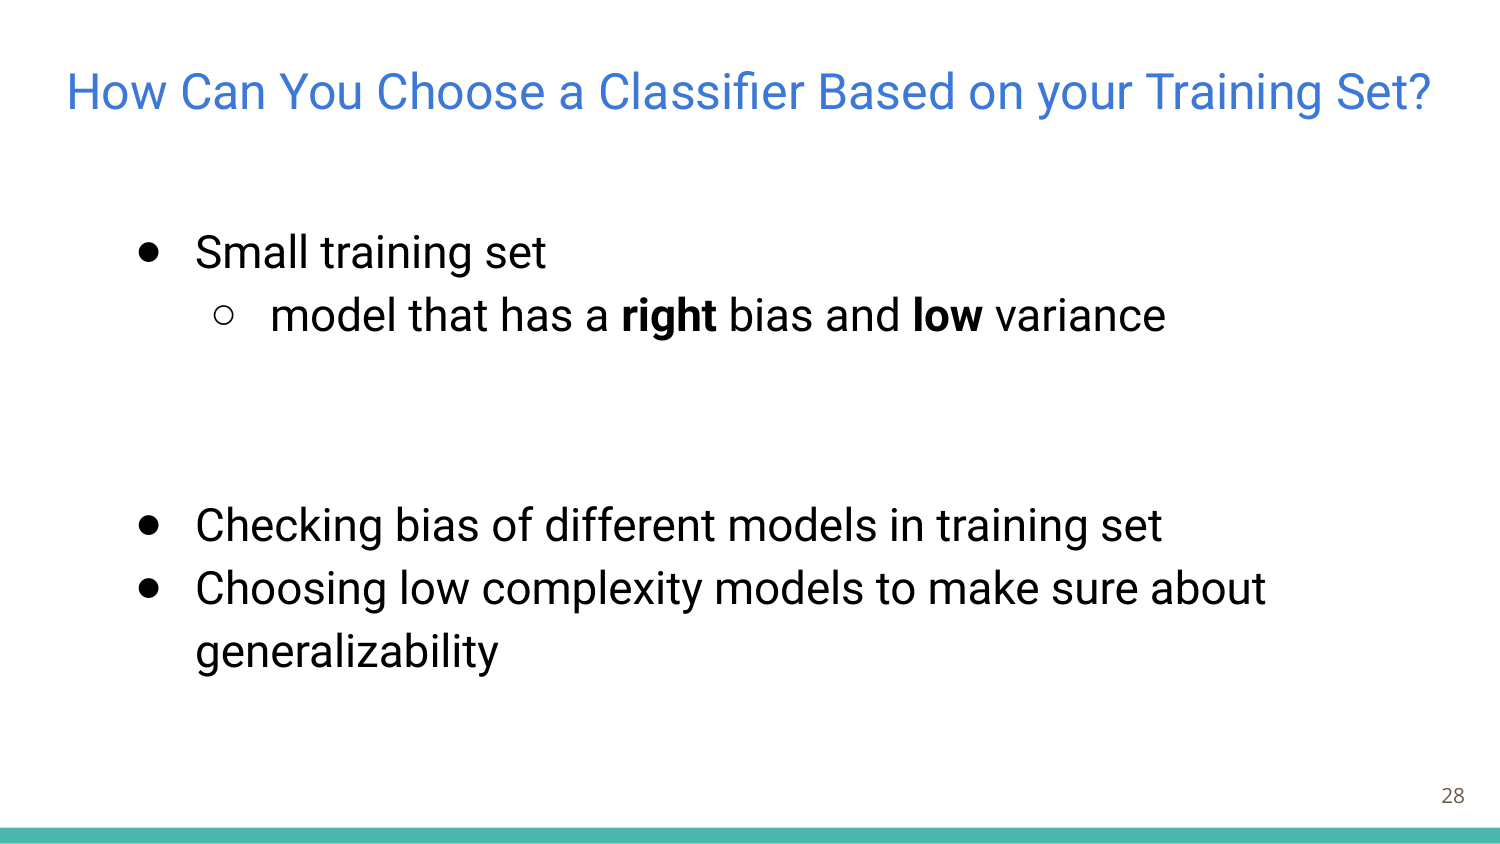

# How Can You Choose a Classifier Based on your Training Set?

Small training set
model that has a right bias and low variance

Checking bias of different models in training set
Choosing low complexity models to make sure about generalizability
28